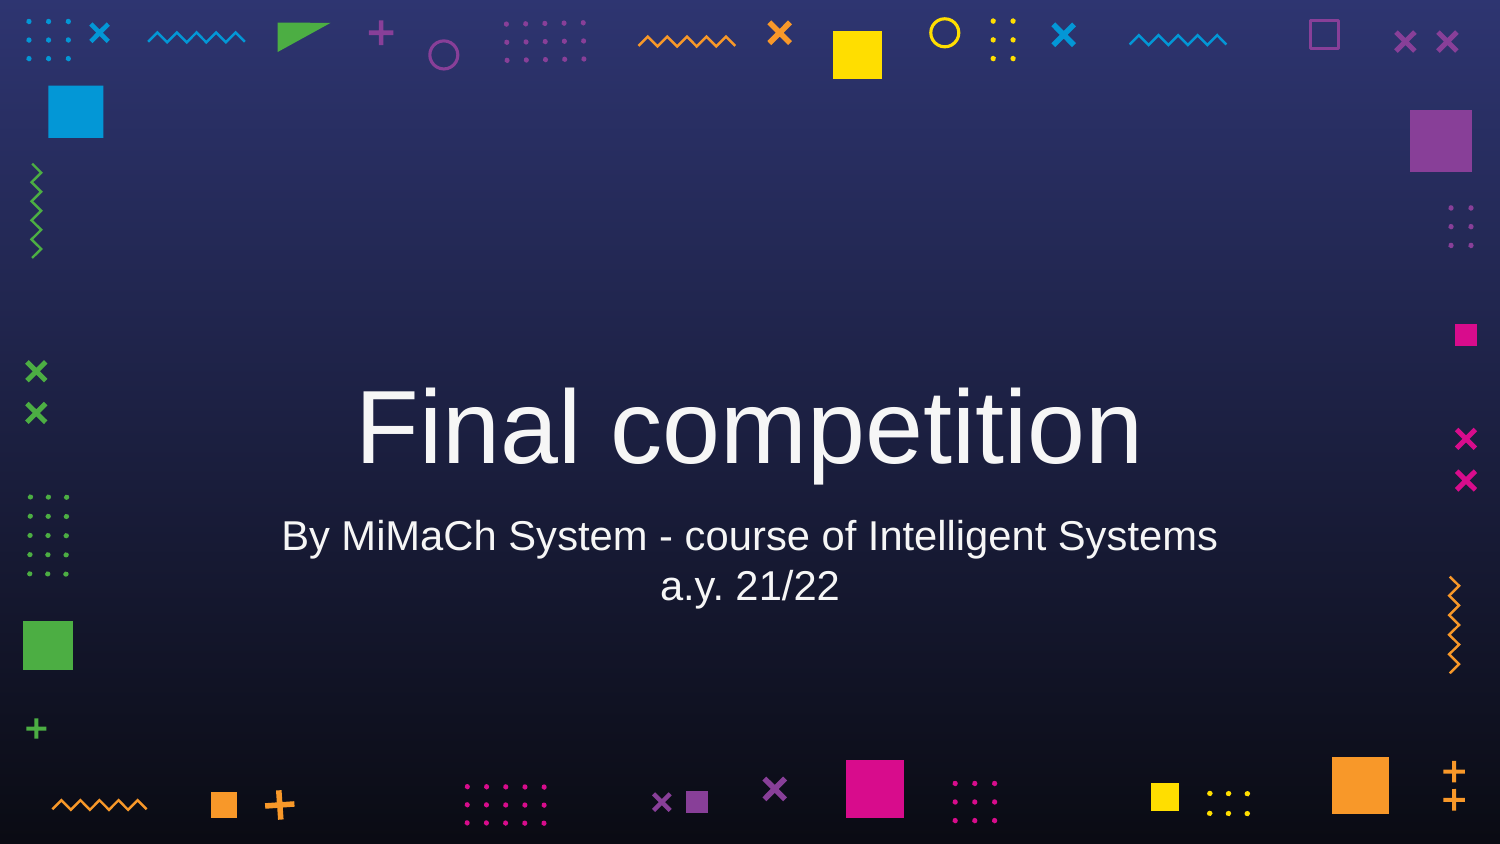

# Final competition
By MiMaCh System - course of Intelligent Systems a.y. 21/22